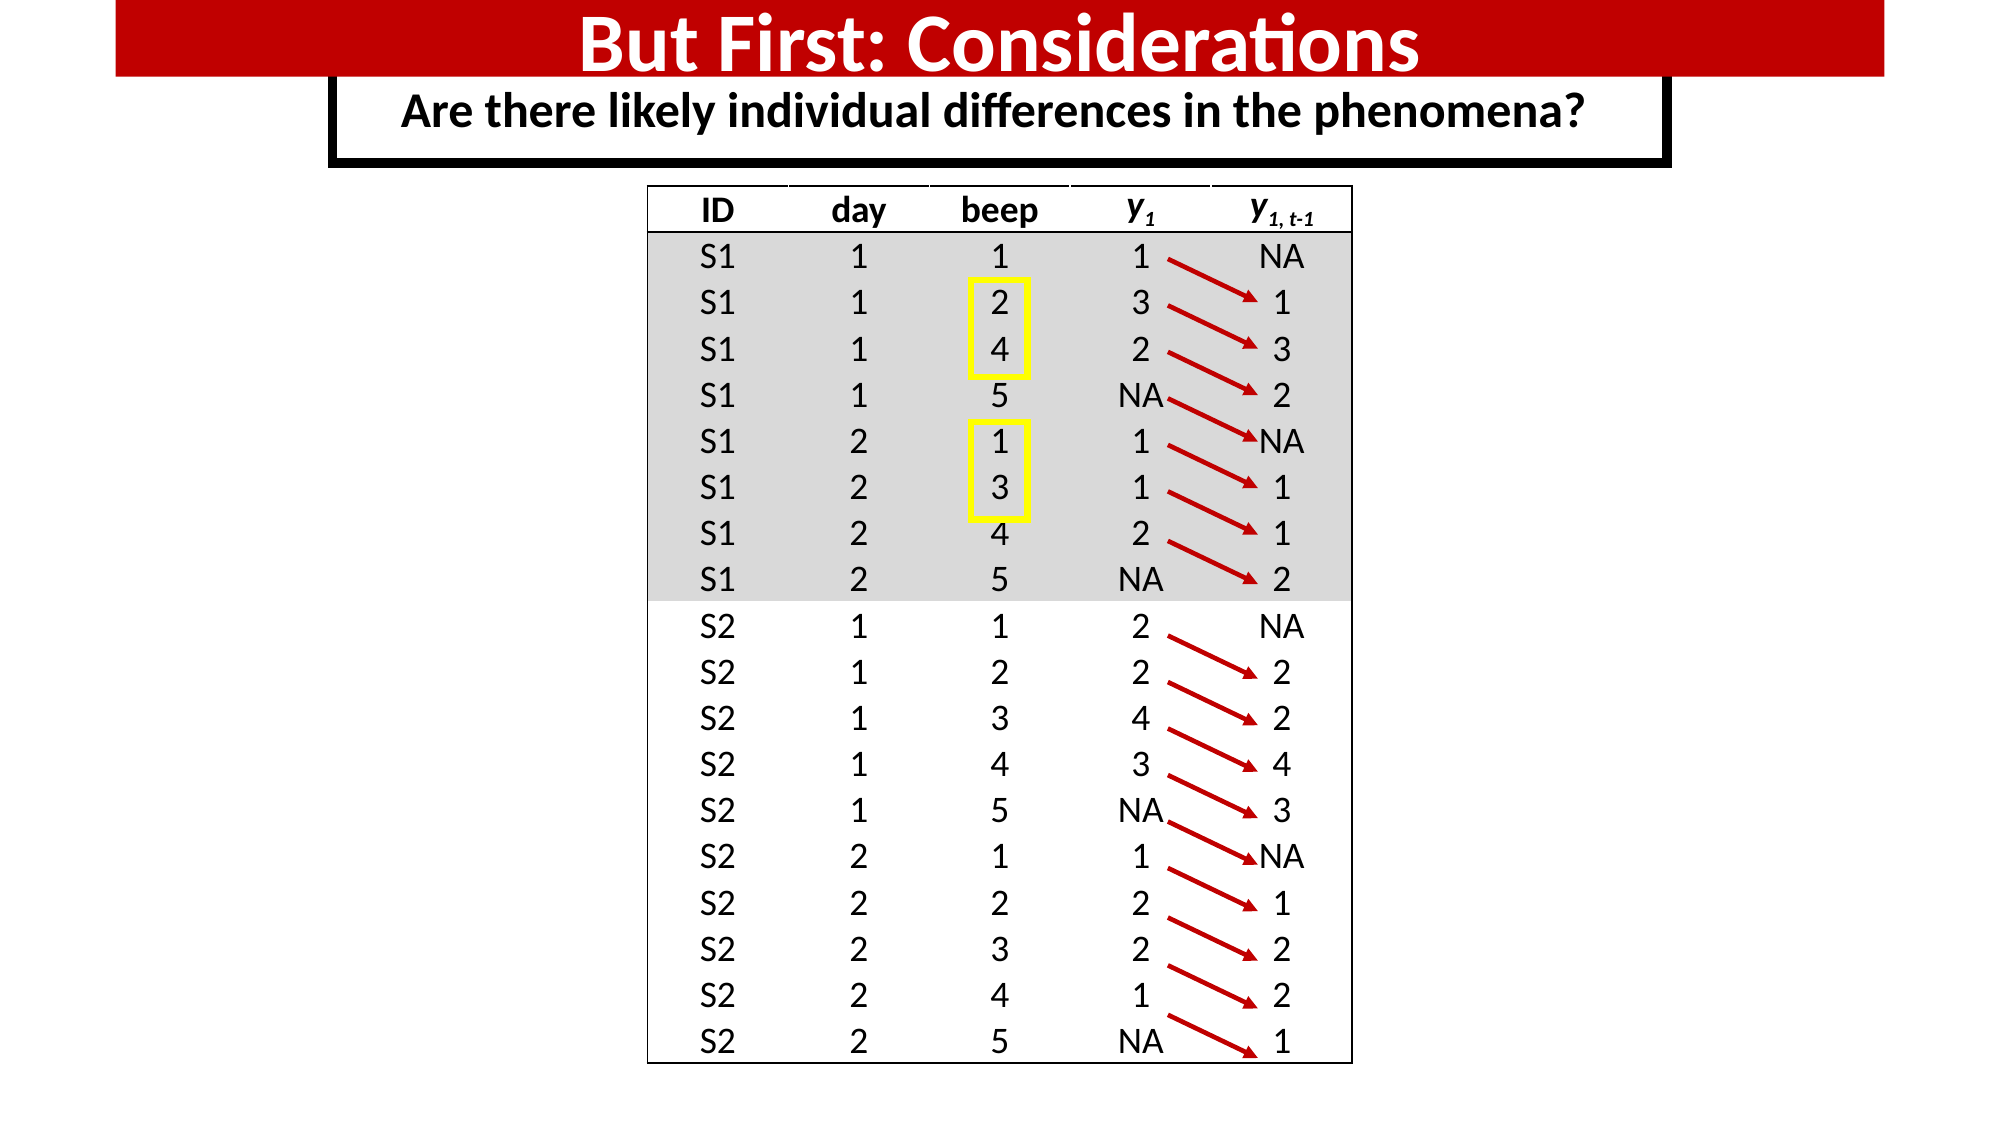

But First: Considerations
Are there likely individual differences in the phenomena?
| ID | day | beep | y1 | y1, t-1 |
| --- | --- | --- | --- | --- |
| S1 | 1 | 1 | 1 | NA |
| S1 | 1 | 2 | 3 | 1 |
| S1 | 1 | 4 | 2 | 3 |
| S1 | 1 | 5 | NA | 2 |
| S1 | 2 | 1 | 1 | NA |
| S1 | 2 | 3 | 1 | 1 |
| S1 | 2 | 4 | 2 | 1 |
| S1 | 2 | 5 | NA | 2 |
| S2 | 1 | 1 | 2 | NA |
| S2 | 1 | 2 | 2 | 2 |
| S2 | 1 | 3 | 4 | 2 |
| S2 | 1 | 4 | 3 | 4 |
| S2 | 1 | 5 | NA | 3 |
| S2 | 2 | 1 | 1 | NA |
| S2 | 2 | 2 | 2 | 1 |
| S2 | 2 | 3 | 2 | 2 |
| S2 | 2 | 4 | 1 | 2 |
| S2 | 2 | 5 | NA | 1 |